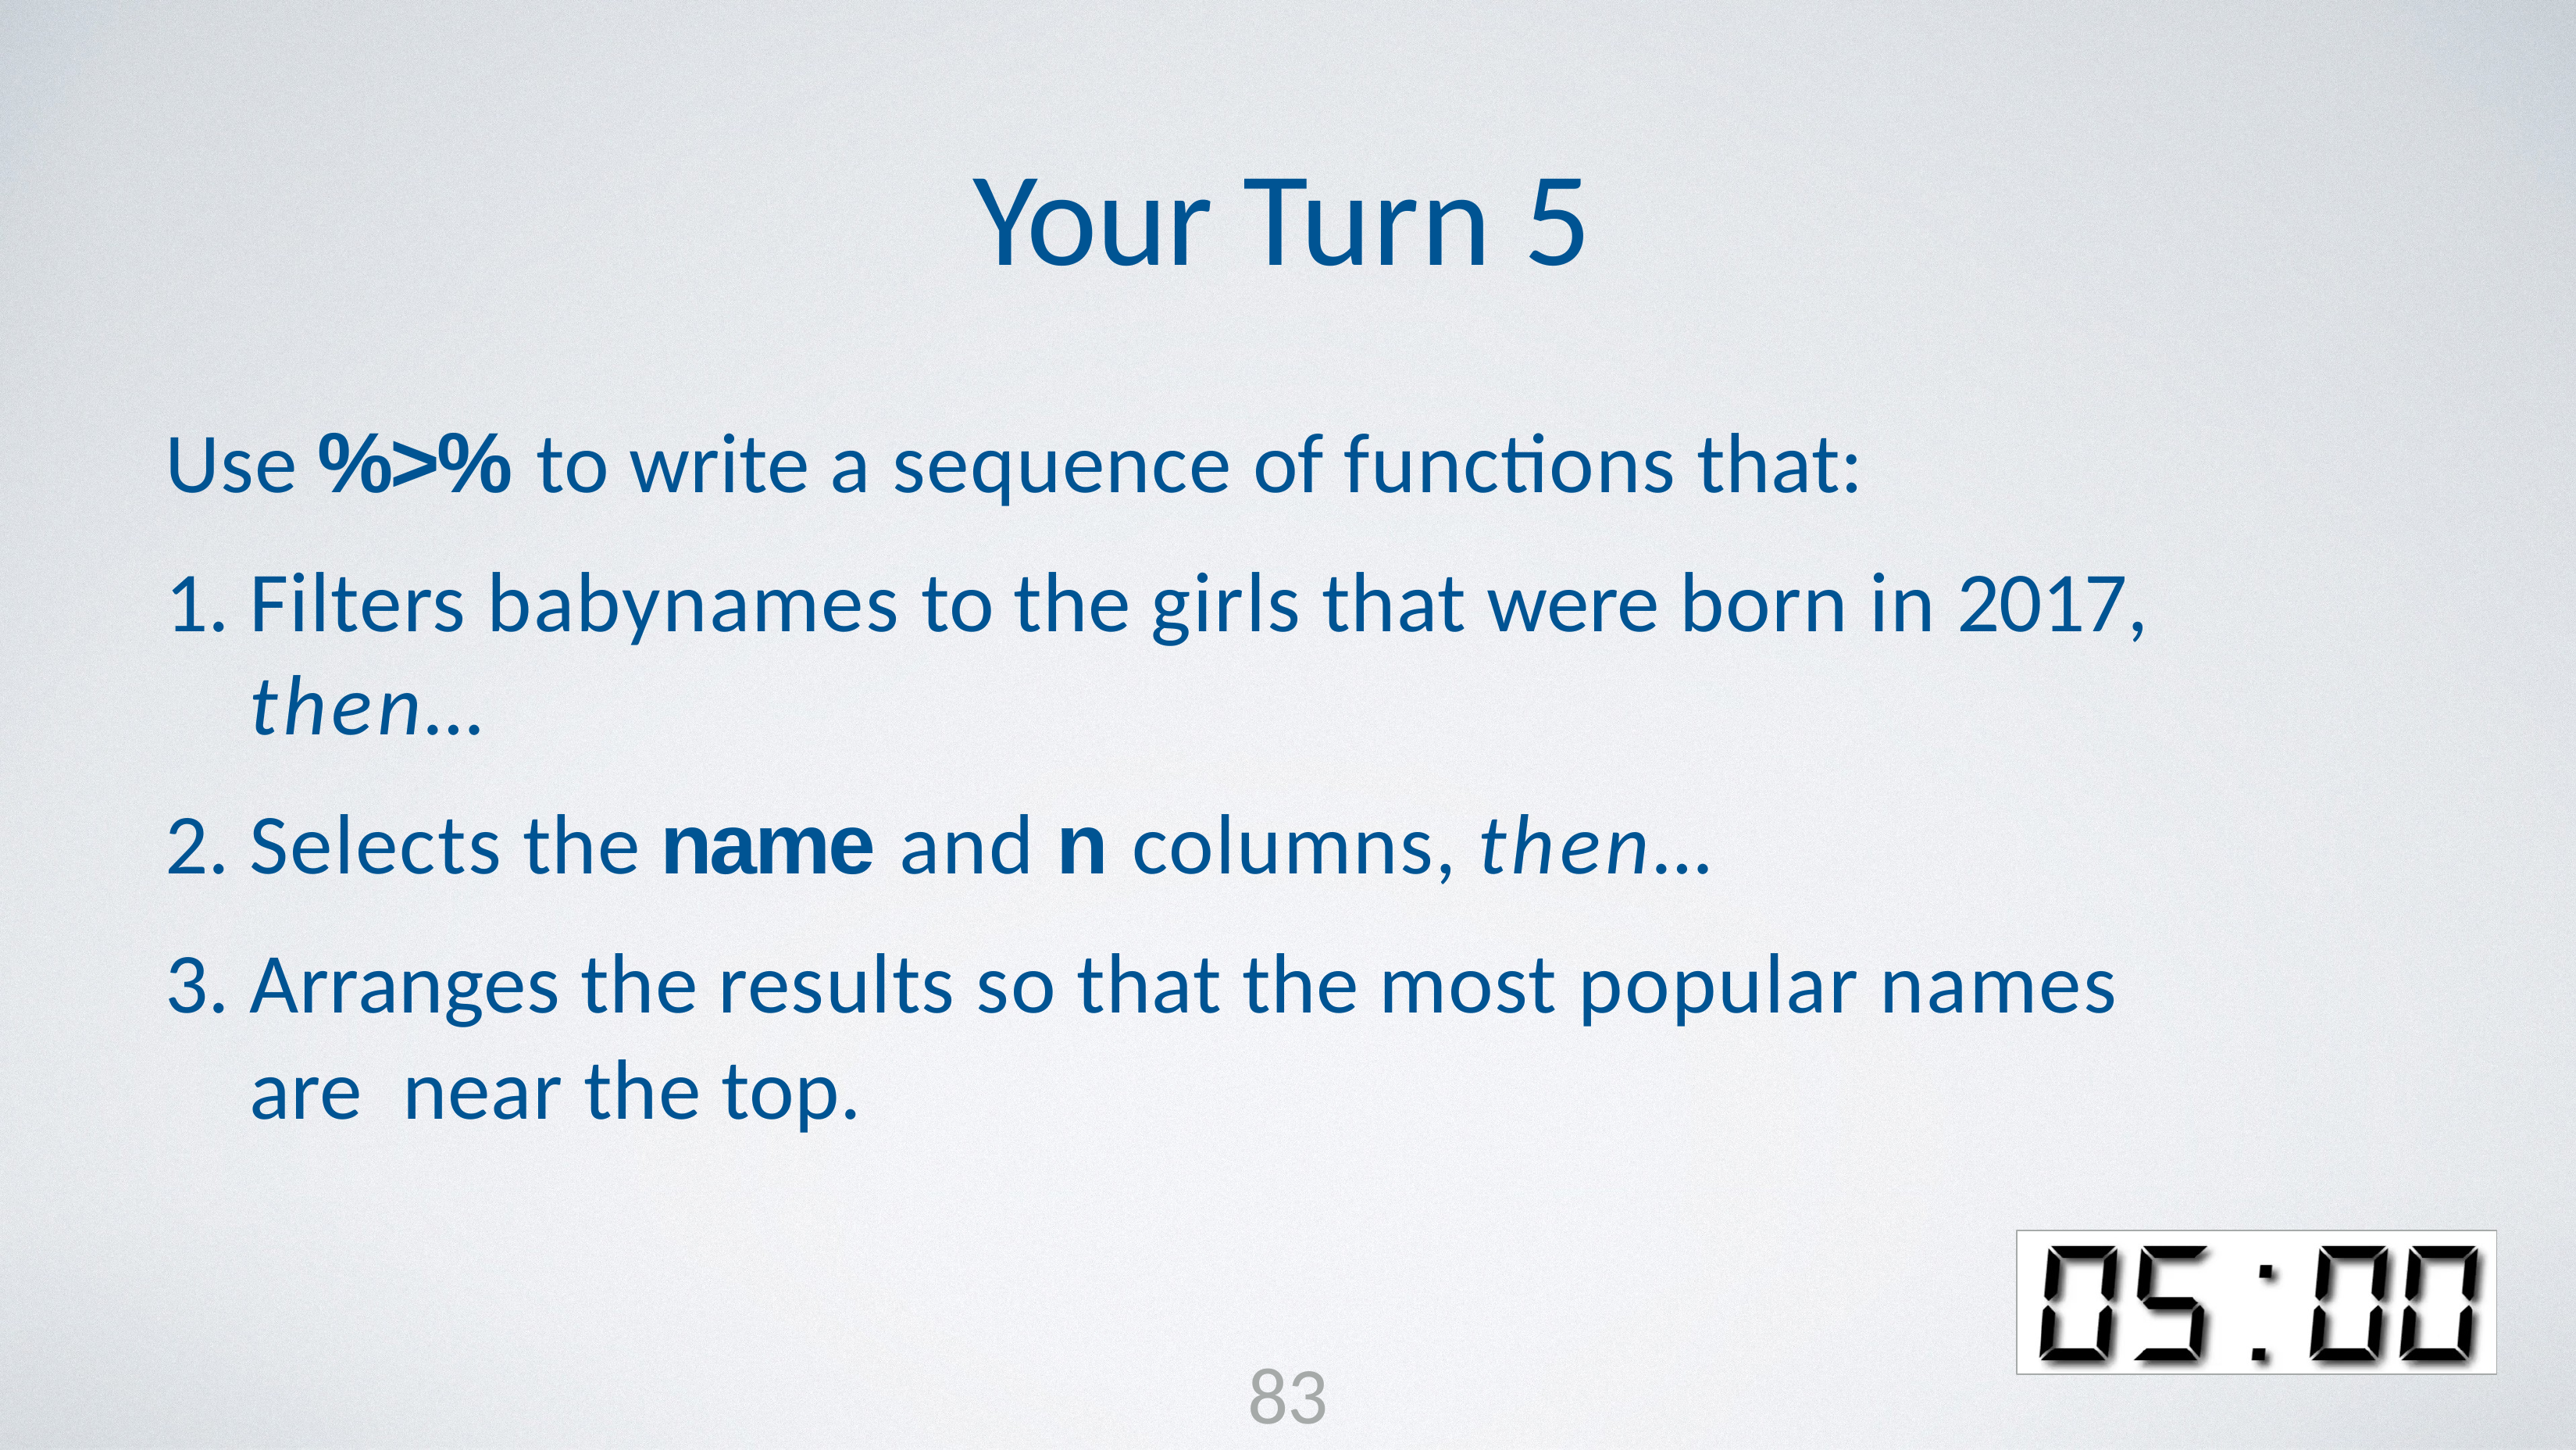

# Your Turn 5
Use %>% to write a sequence of functions that:
Filters babynames to the girls that were born in 2017, then…
Selects the name and n columns, then…
Arranges the results so that the most popular names are  near the top.

83